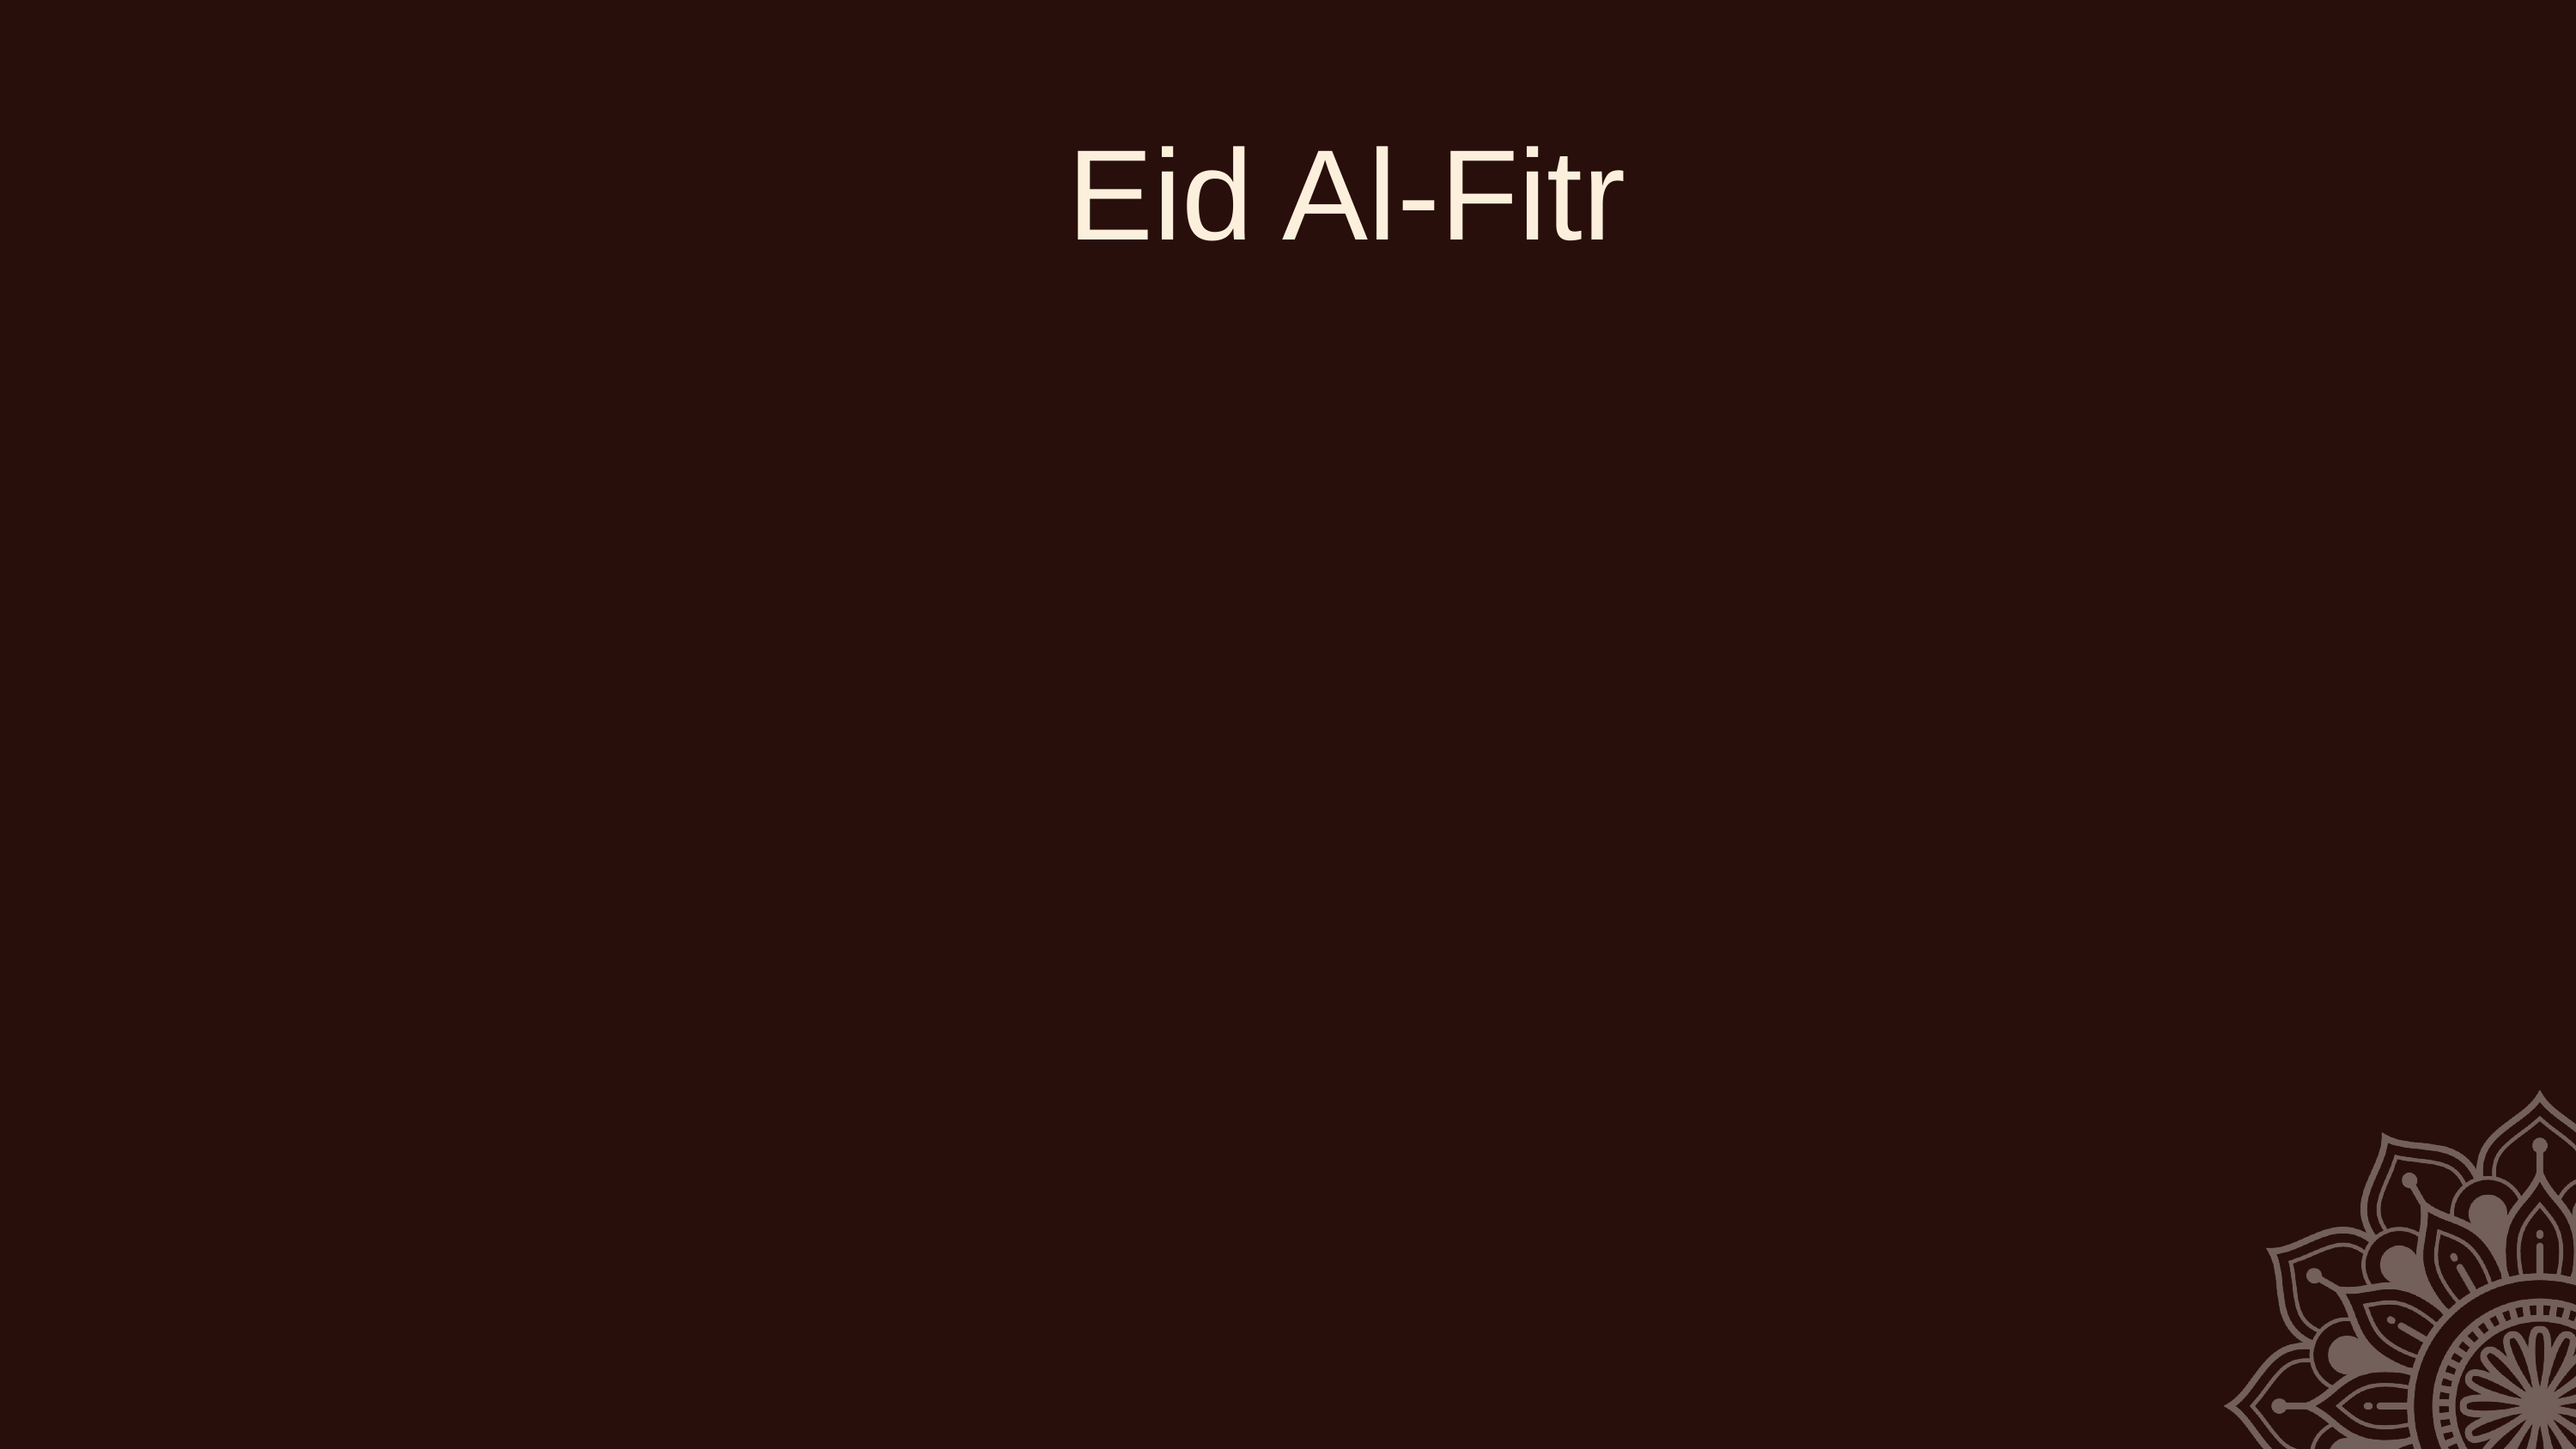

When is The Time for Suhoor and Iftar?
Eid Al-Fitr